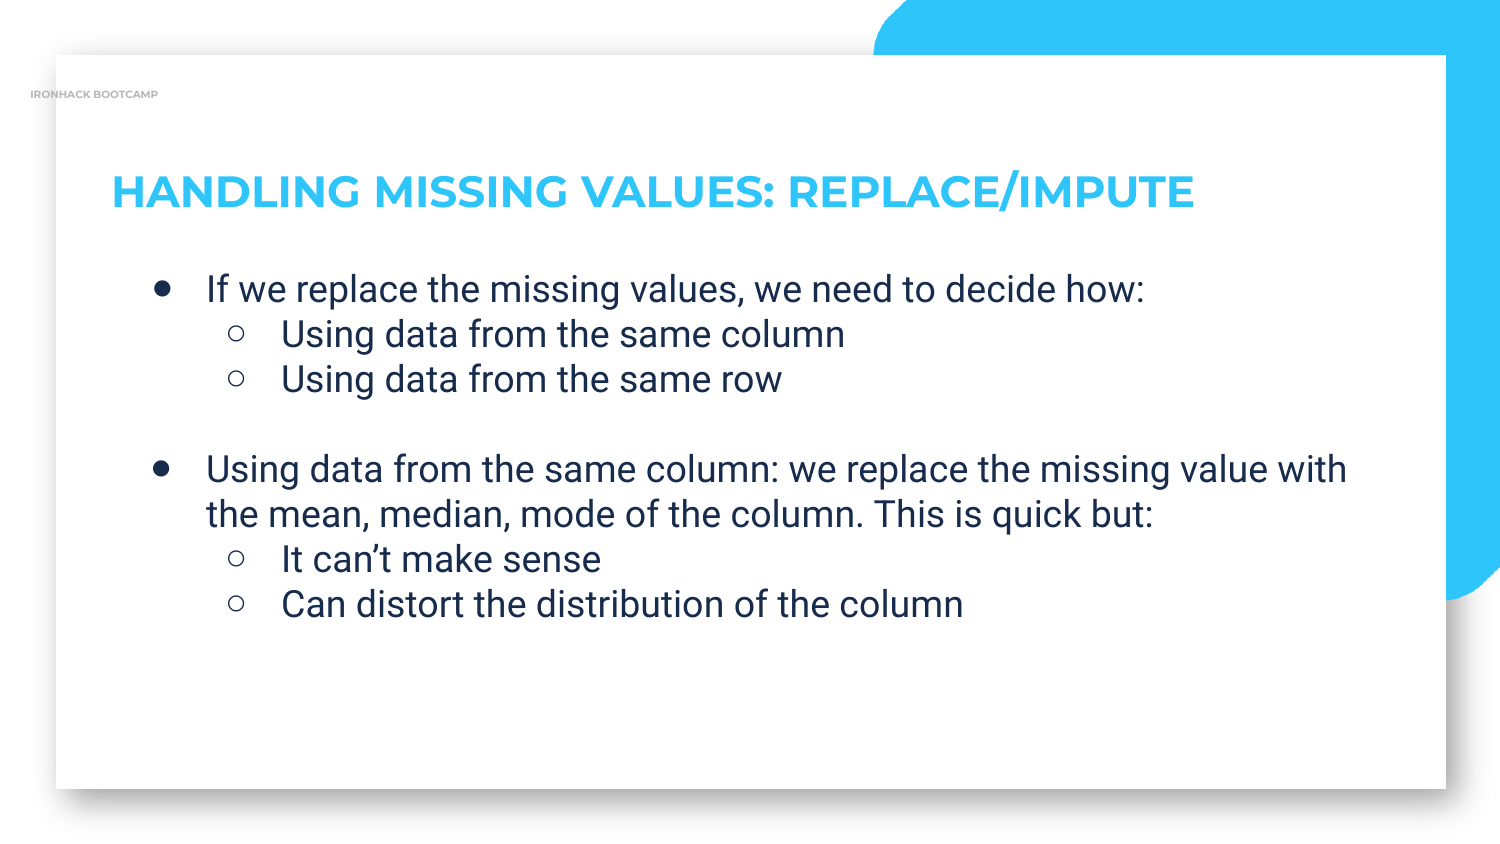

IRONHACK BOOTCAMP
HANDLING MISSING VALUES: REPLACE/IMPUTE
If we replace the missing values, we need to decide how:
Using data from the same column
Using data from the same row

Using data from the same column: we replace the missing value with the mean, median, mode of the column. This is quick but:
It can’t make sense
Can distort the distribution of the column